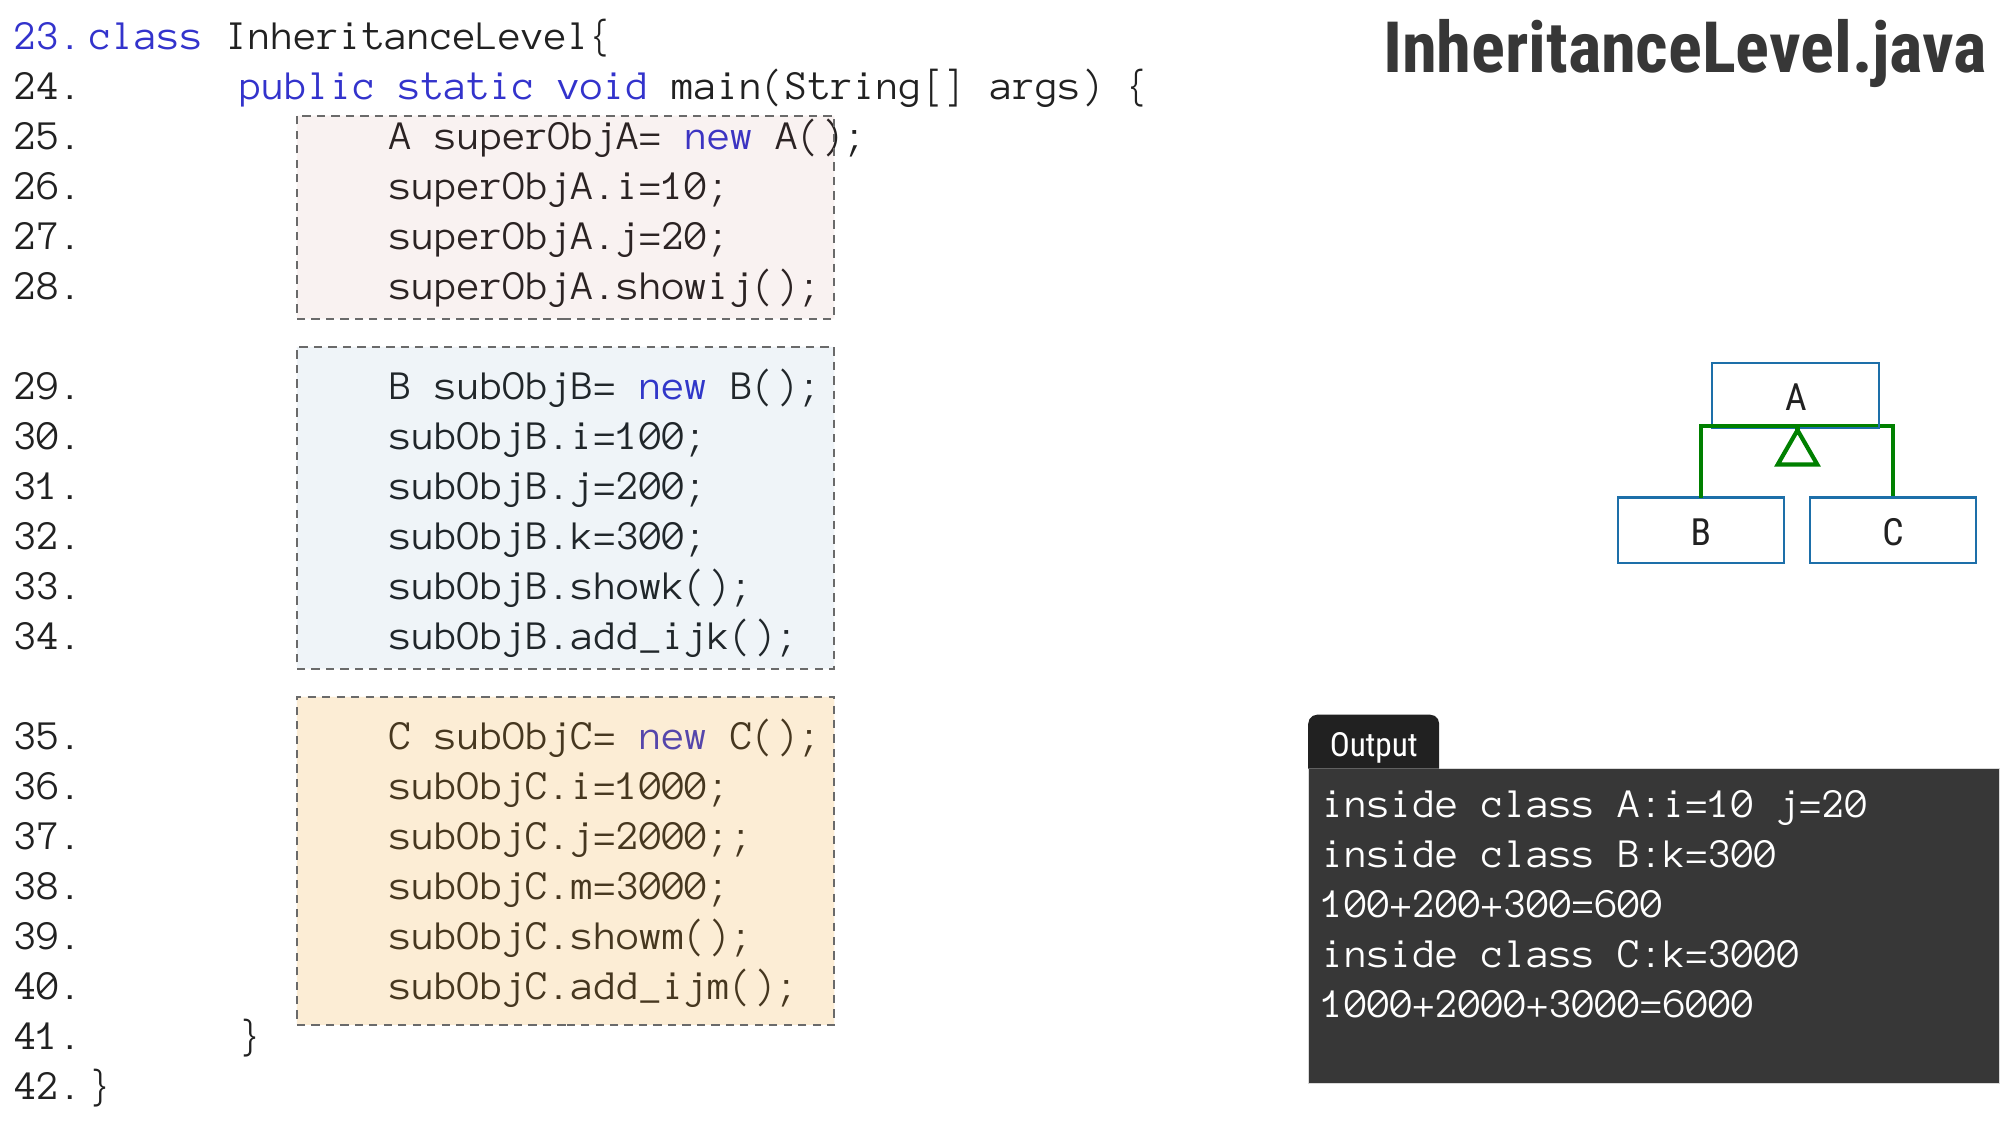

class InheritanceLevel{
	public static void main(String[] args) {
		A superObjA= new A();
		superObjA.i=10;
		superObjA.j=20;
		superObjA.showij();

		B subObjB= new B();
		subObjB.i=100;
		subObjB.j=200;
		subObjB.k=300;
		subObjB.showk();
		subObjB.add_ijk();

		C subObjC= new C();
		subObjC.i=1000;
		subObjC.j=2000;;
		subObjC.m=3000;
		subObjC.showm();
		subObjC.add_ijm();
	}
}
InheritanceLevel.java

A

B
C

Output
inside class A:i=10 j=20
inside class B:k=300
100+200+300=600
inside class C:k=3000
1000+2000+3000=6000